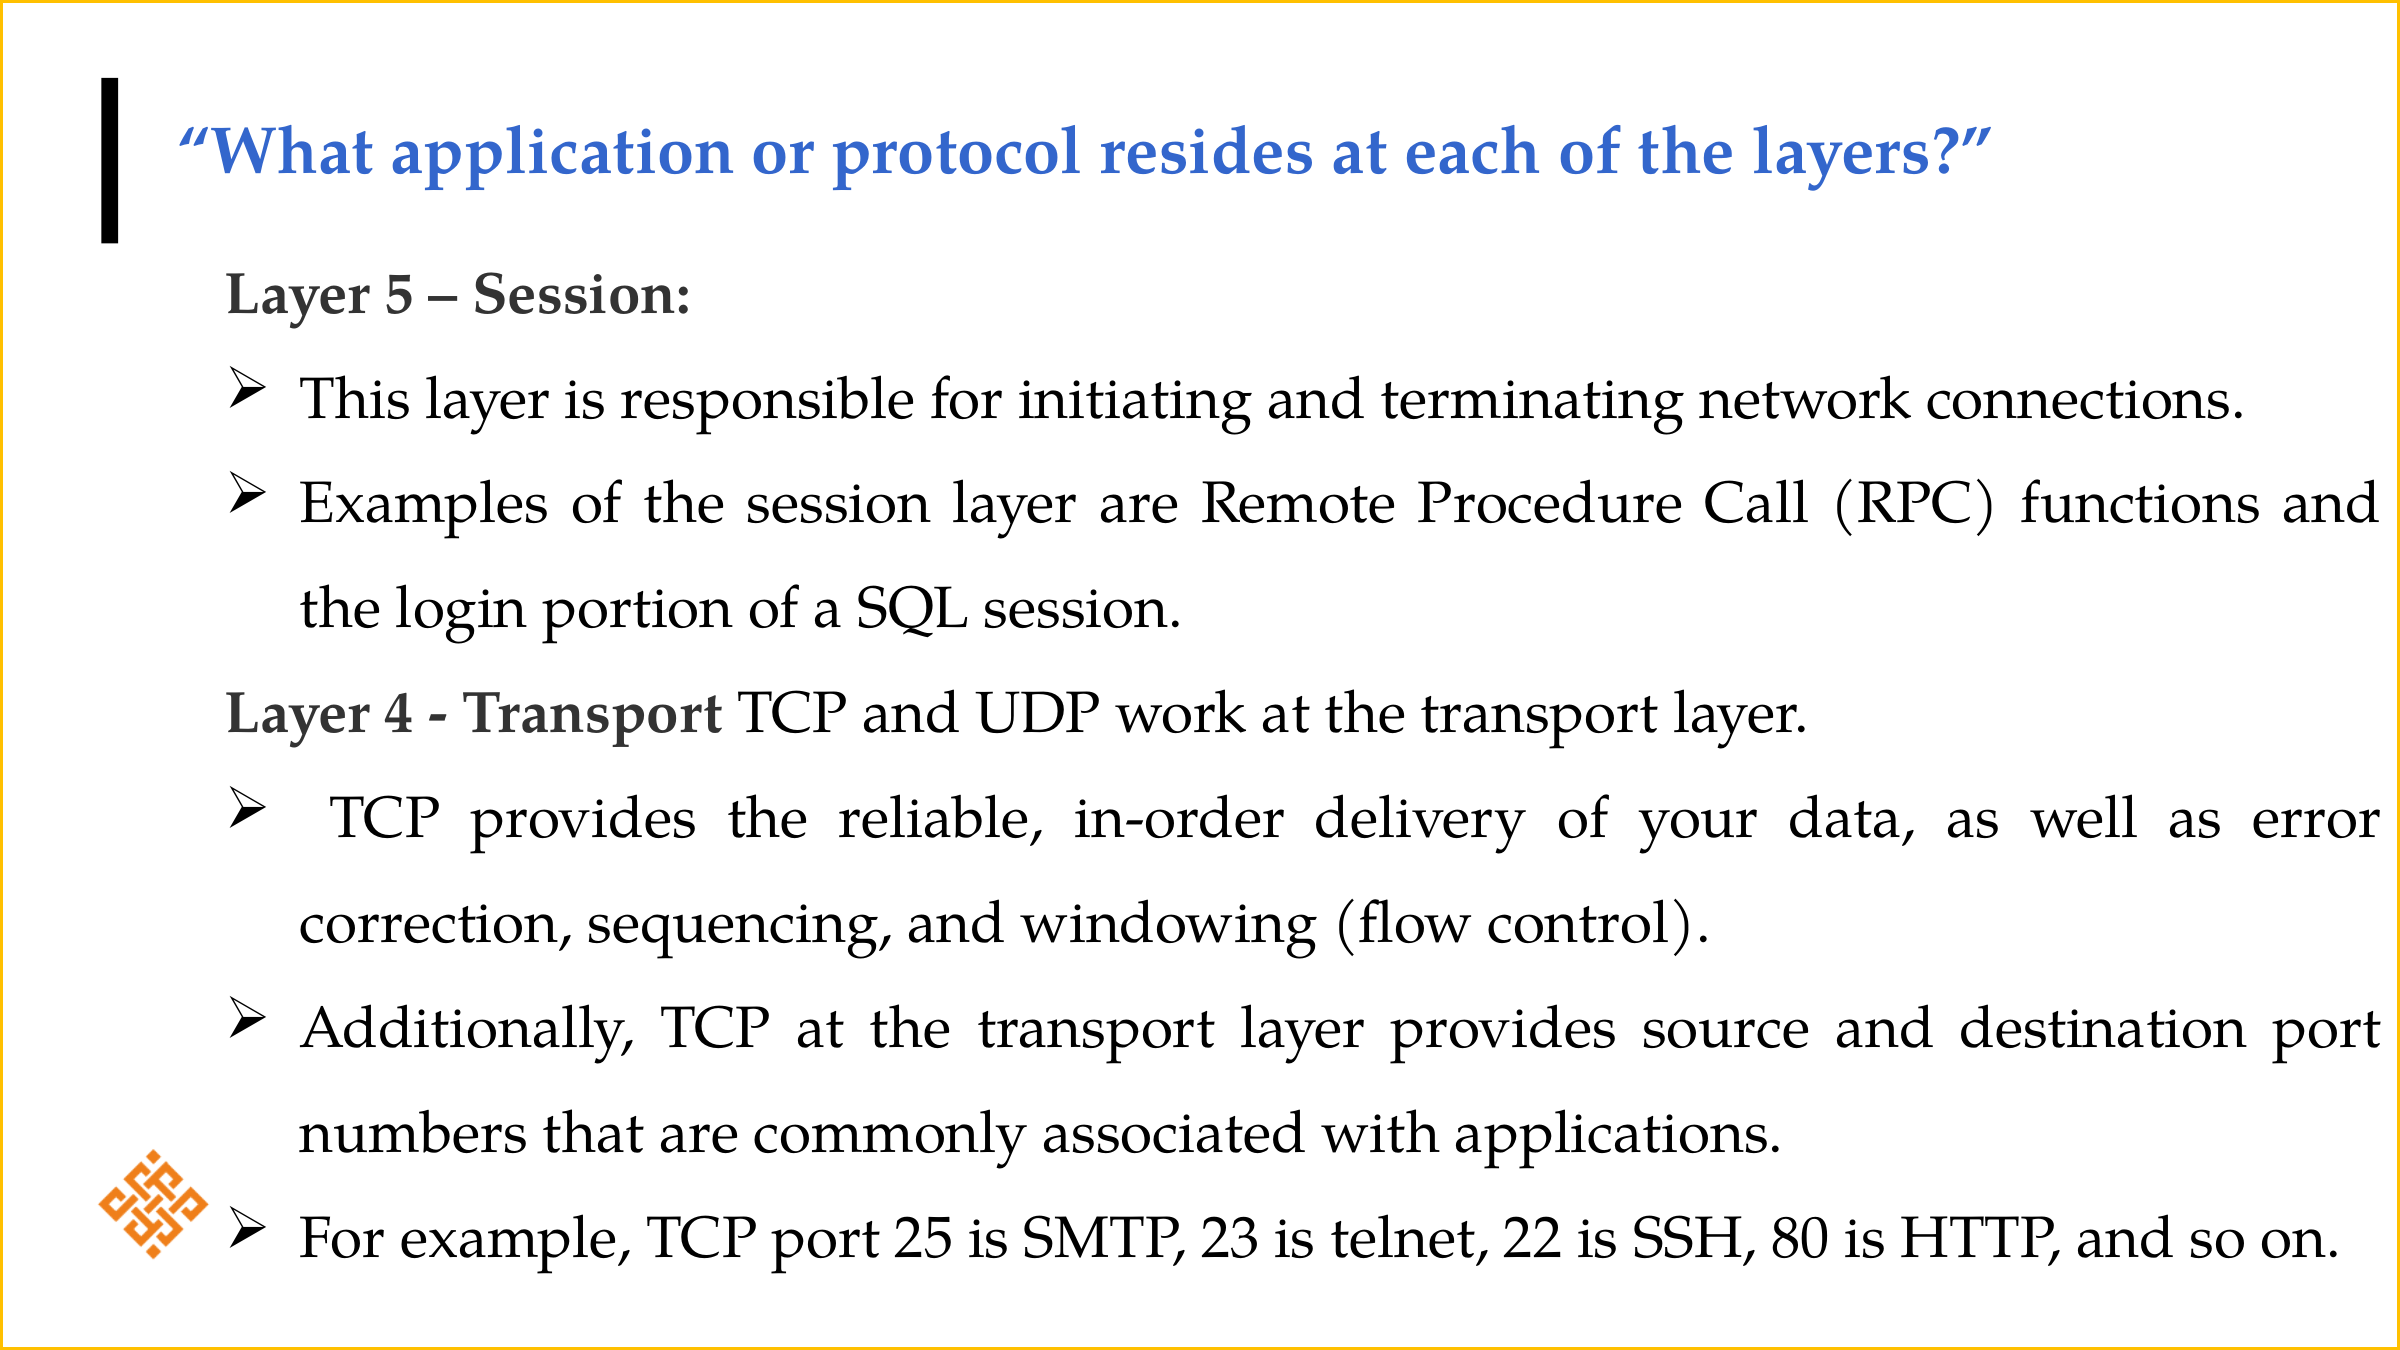

“What application or protocol resides at each of the layers?”
Layer 5 – Session:
This layer is responsible for initiating and terminating network connections.
Examples of the session layer are Remote Procedure Call (RPC) functions and the login portion of a SQL session.
Layer 4 - Transport TCP and UDP work at the transport layer.
 TCP provides the reliable, in-order delivery of your data, as well as error correction, sequencing, and windowing (flow control).
Additionally, TCP at the transport layer provides source and destination port numbers that are commonly associated with applications.
For example, TCP port 25 is SMTP, 23 is telnet, 22 is SSH, 80 is HTTP, and so on.